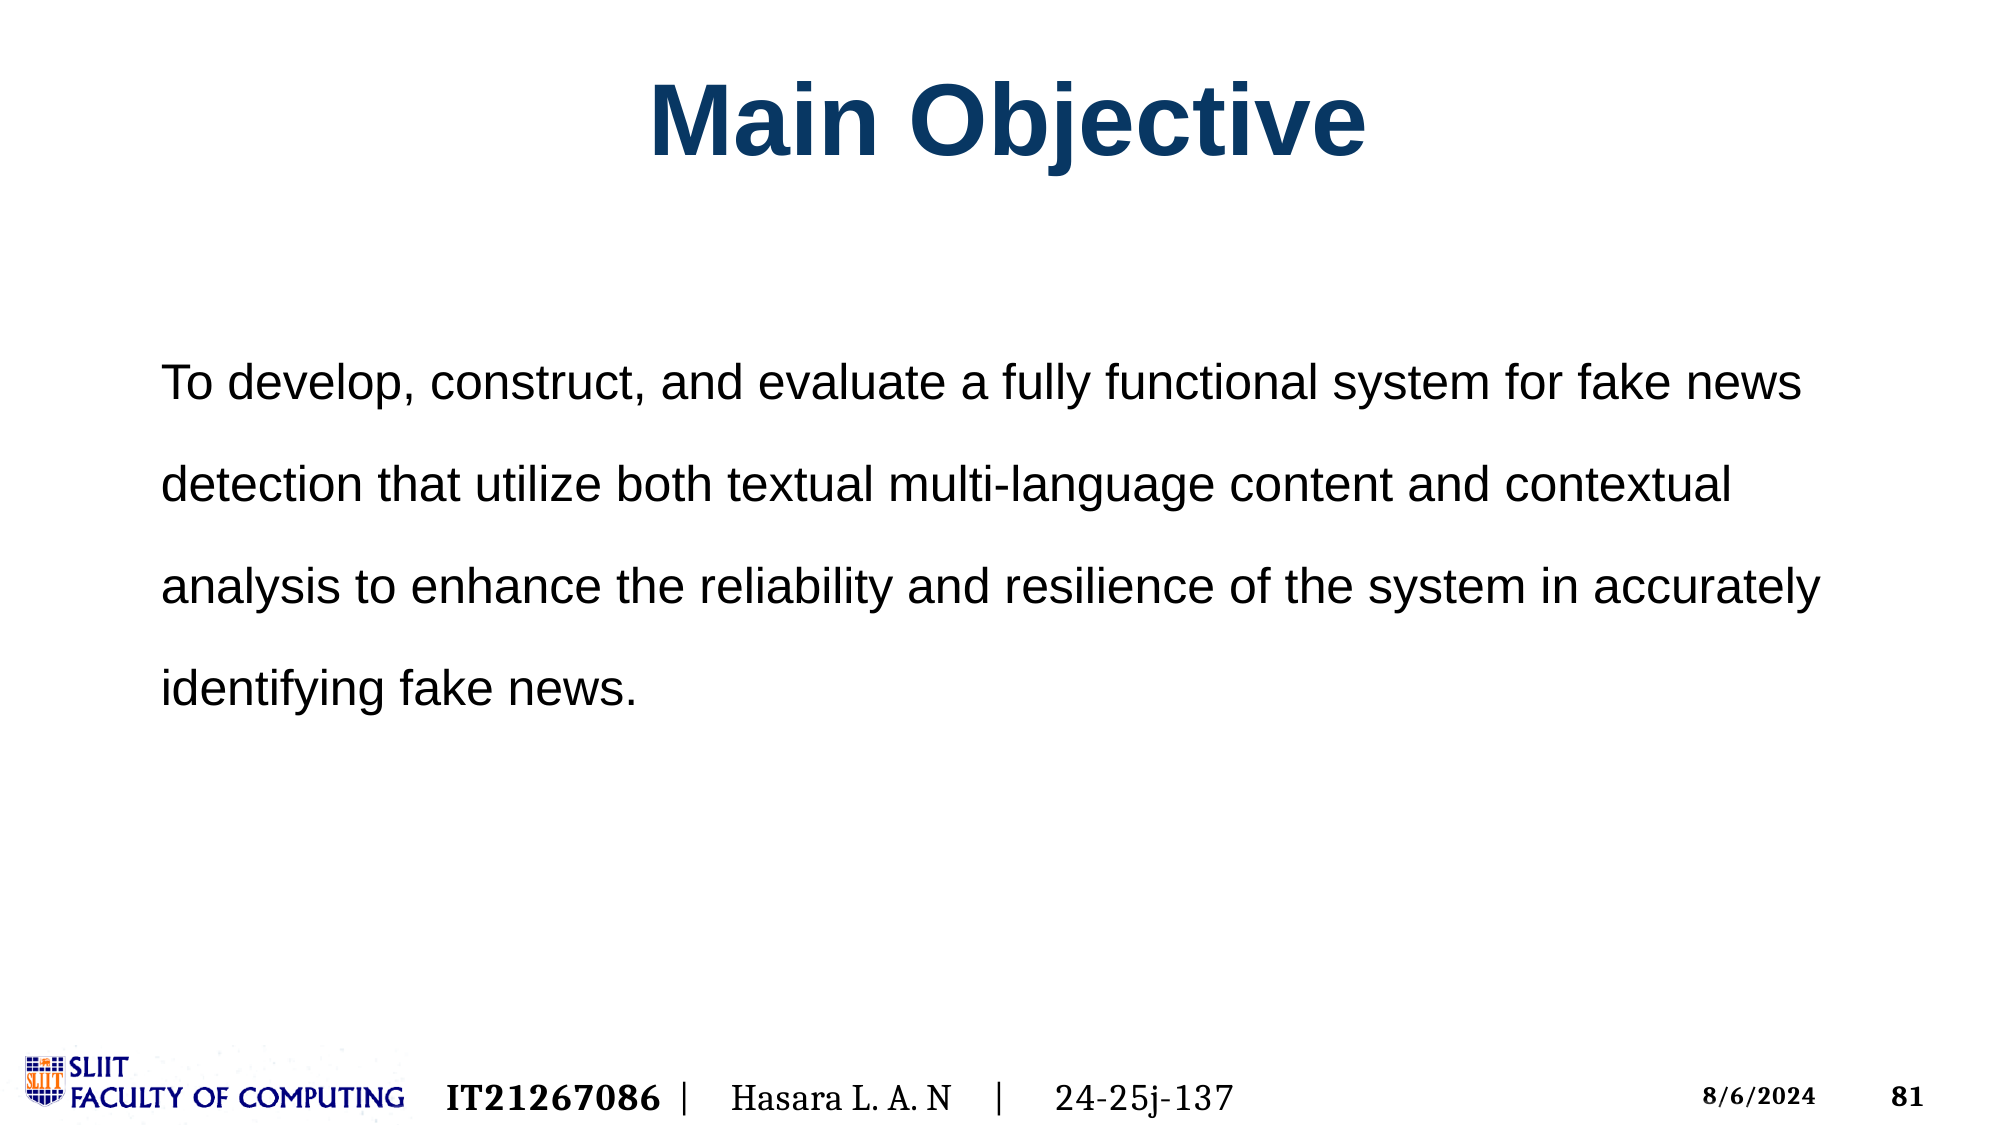

# Main Objective
To develop, construct, and evaluate a fully functional system for fake news detection that utilize both textual multi-language content and contextual analysis to enhance the reliability and resilience of the system in accurately identifying fake news.
IT21267086  |     Hasara L. A. N     |      24-25j-137